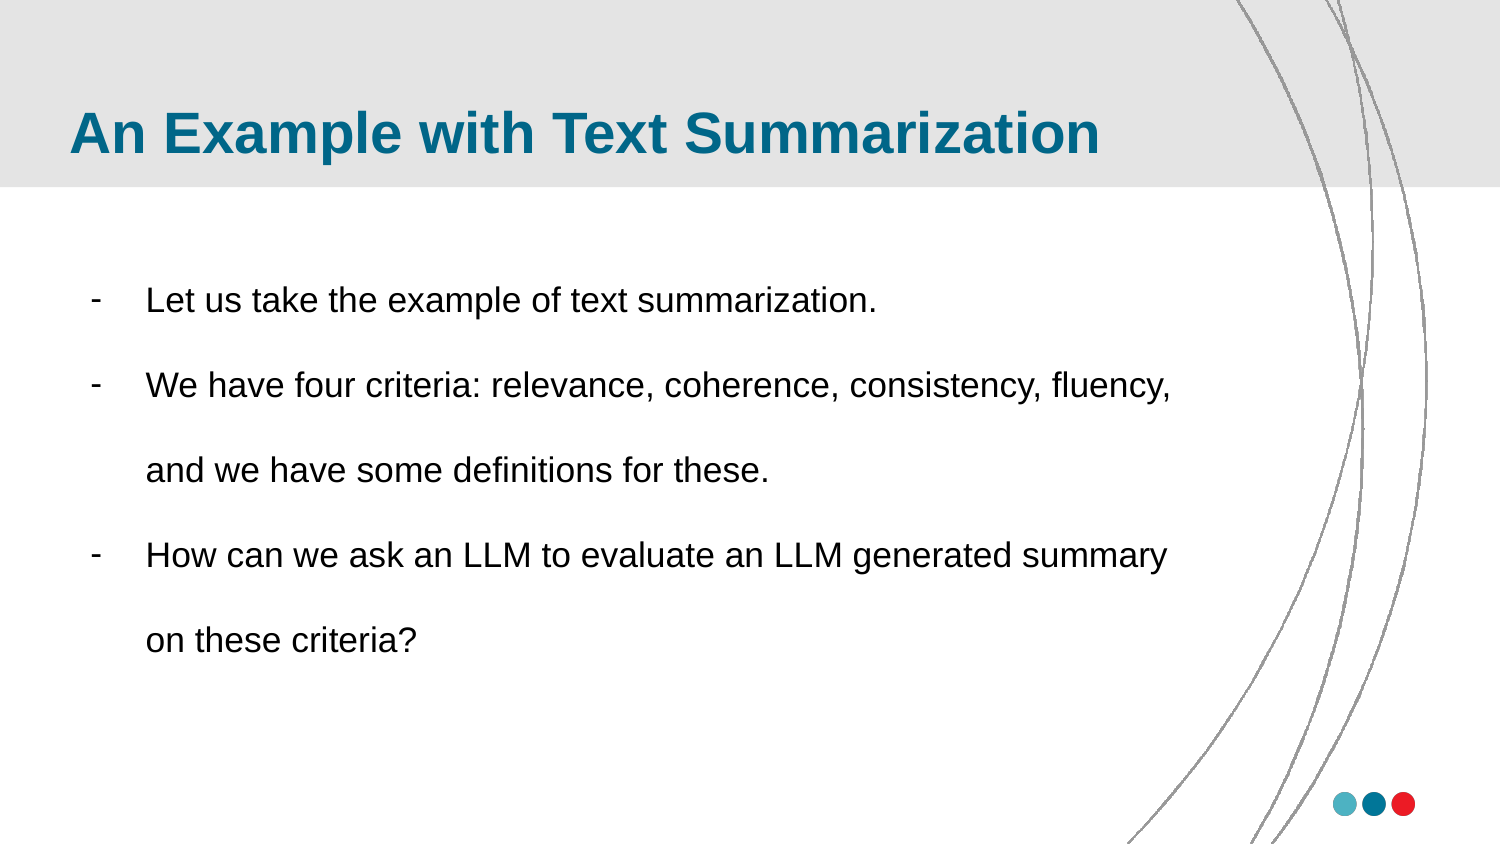

# An Example with Text Summarization
Let us take the example of text summarization.
We have four criteria: relevance, coherence, consistency, fluency, and we have some definitions for these.
How can we ask an LLM to evaluate an LLM generated summary on these criteria?